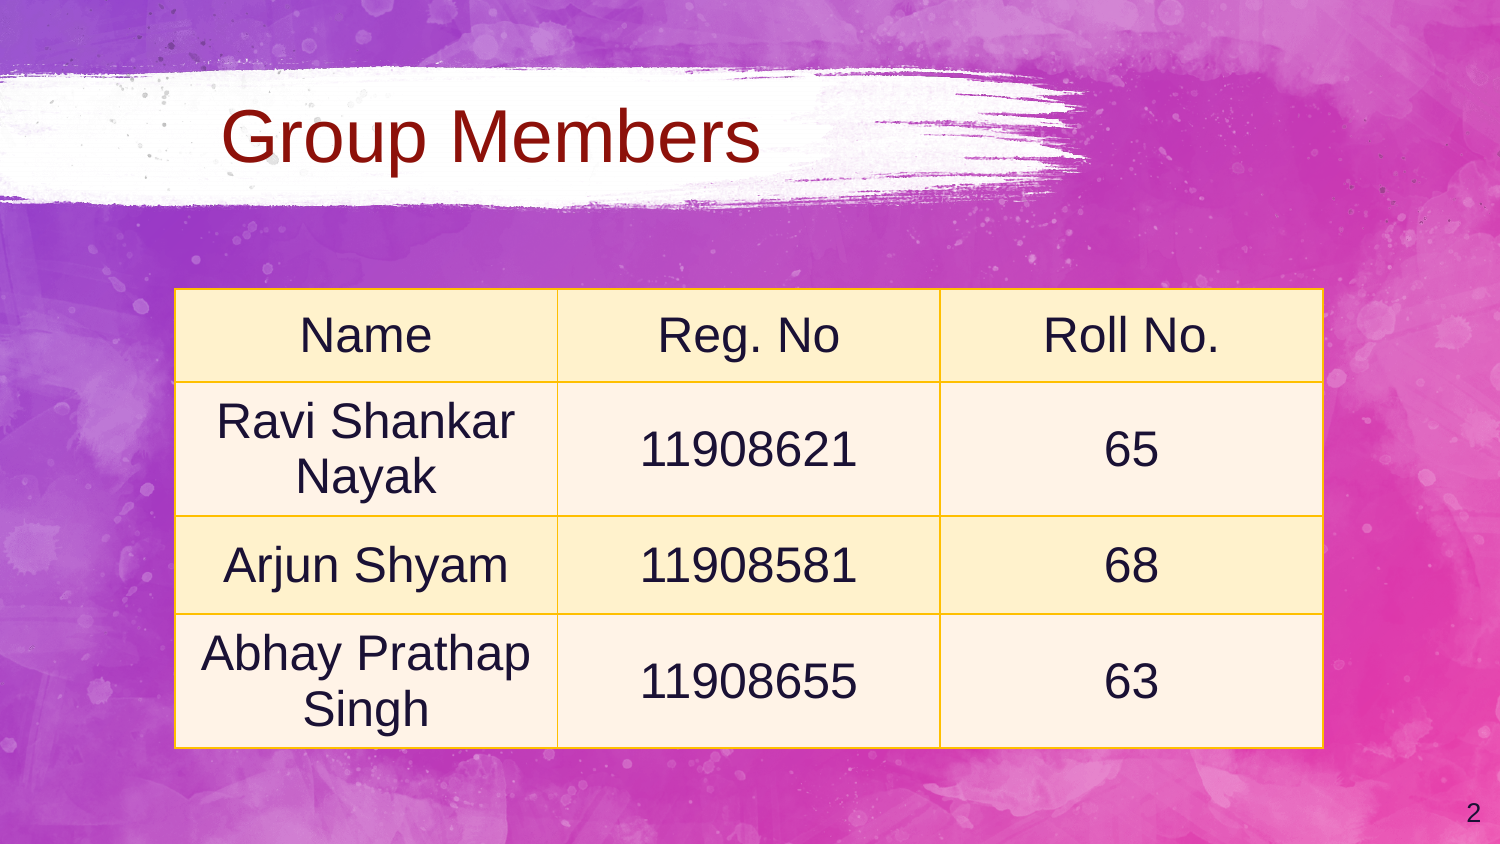

# Group Members
| Name | Reg. No | Roll No. |
| --- | --- | --- |
| Ravi Shankar Nayak | 11908621 | 65 |
| Arjun Shyam | 11908581 | 68 |
| Abhay Prathap Singh | 11908655 | 63 |
2